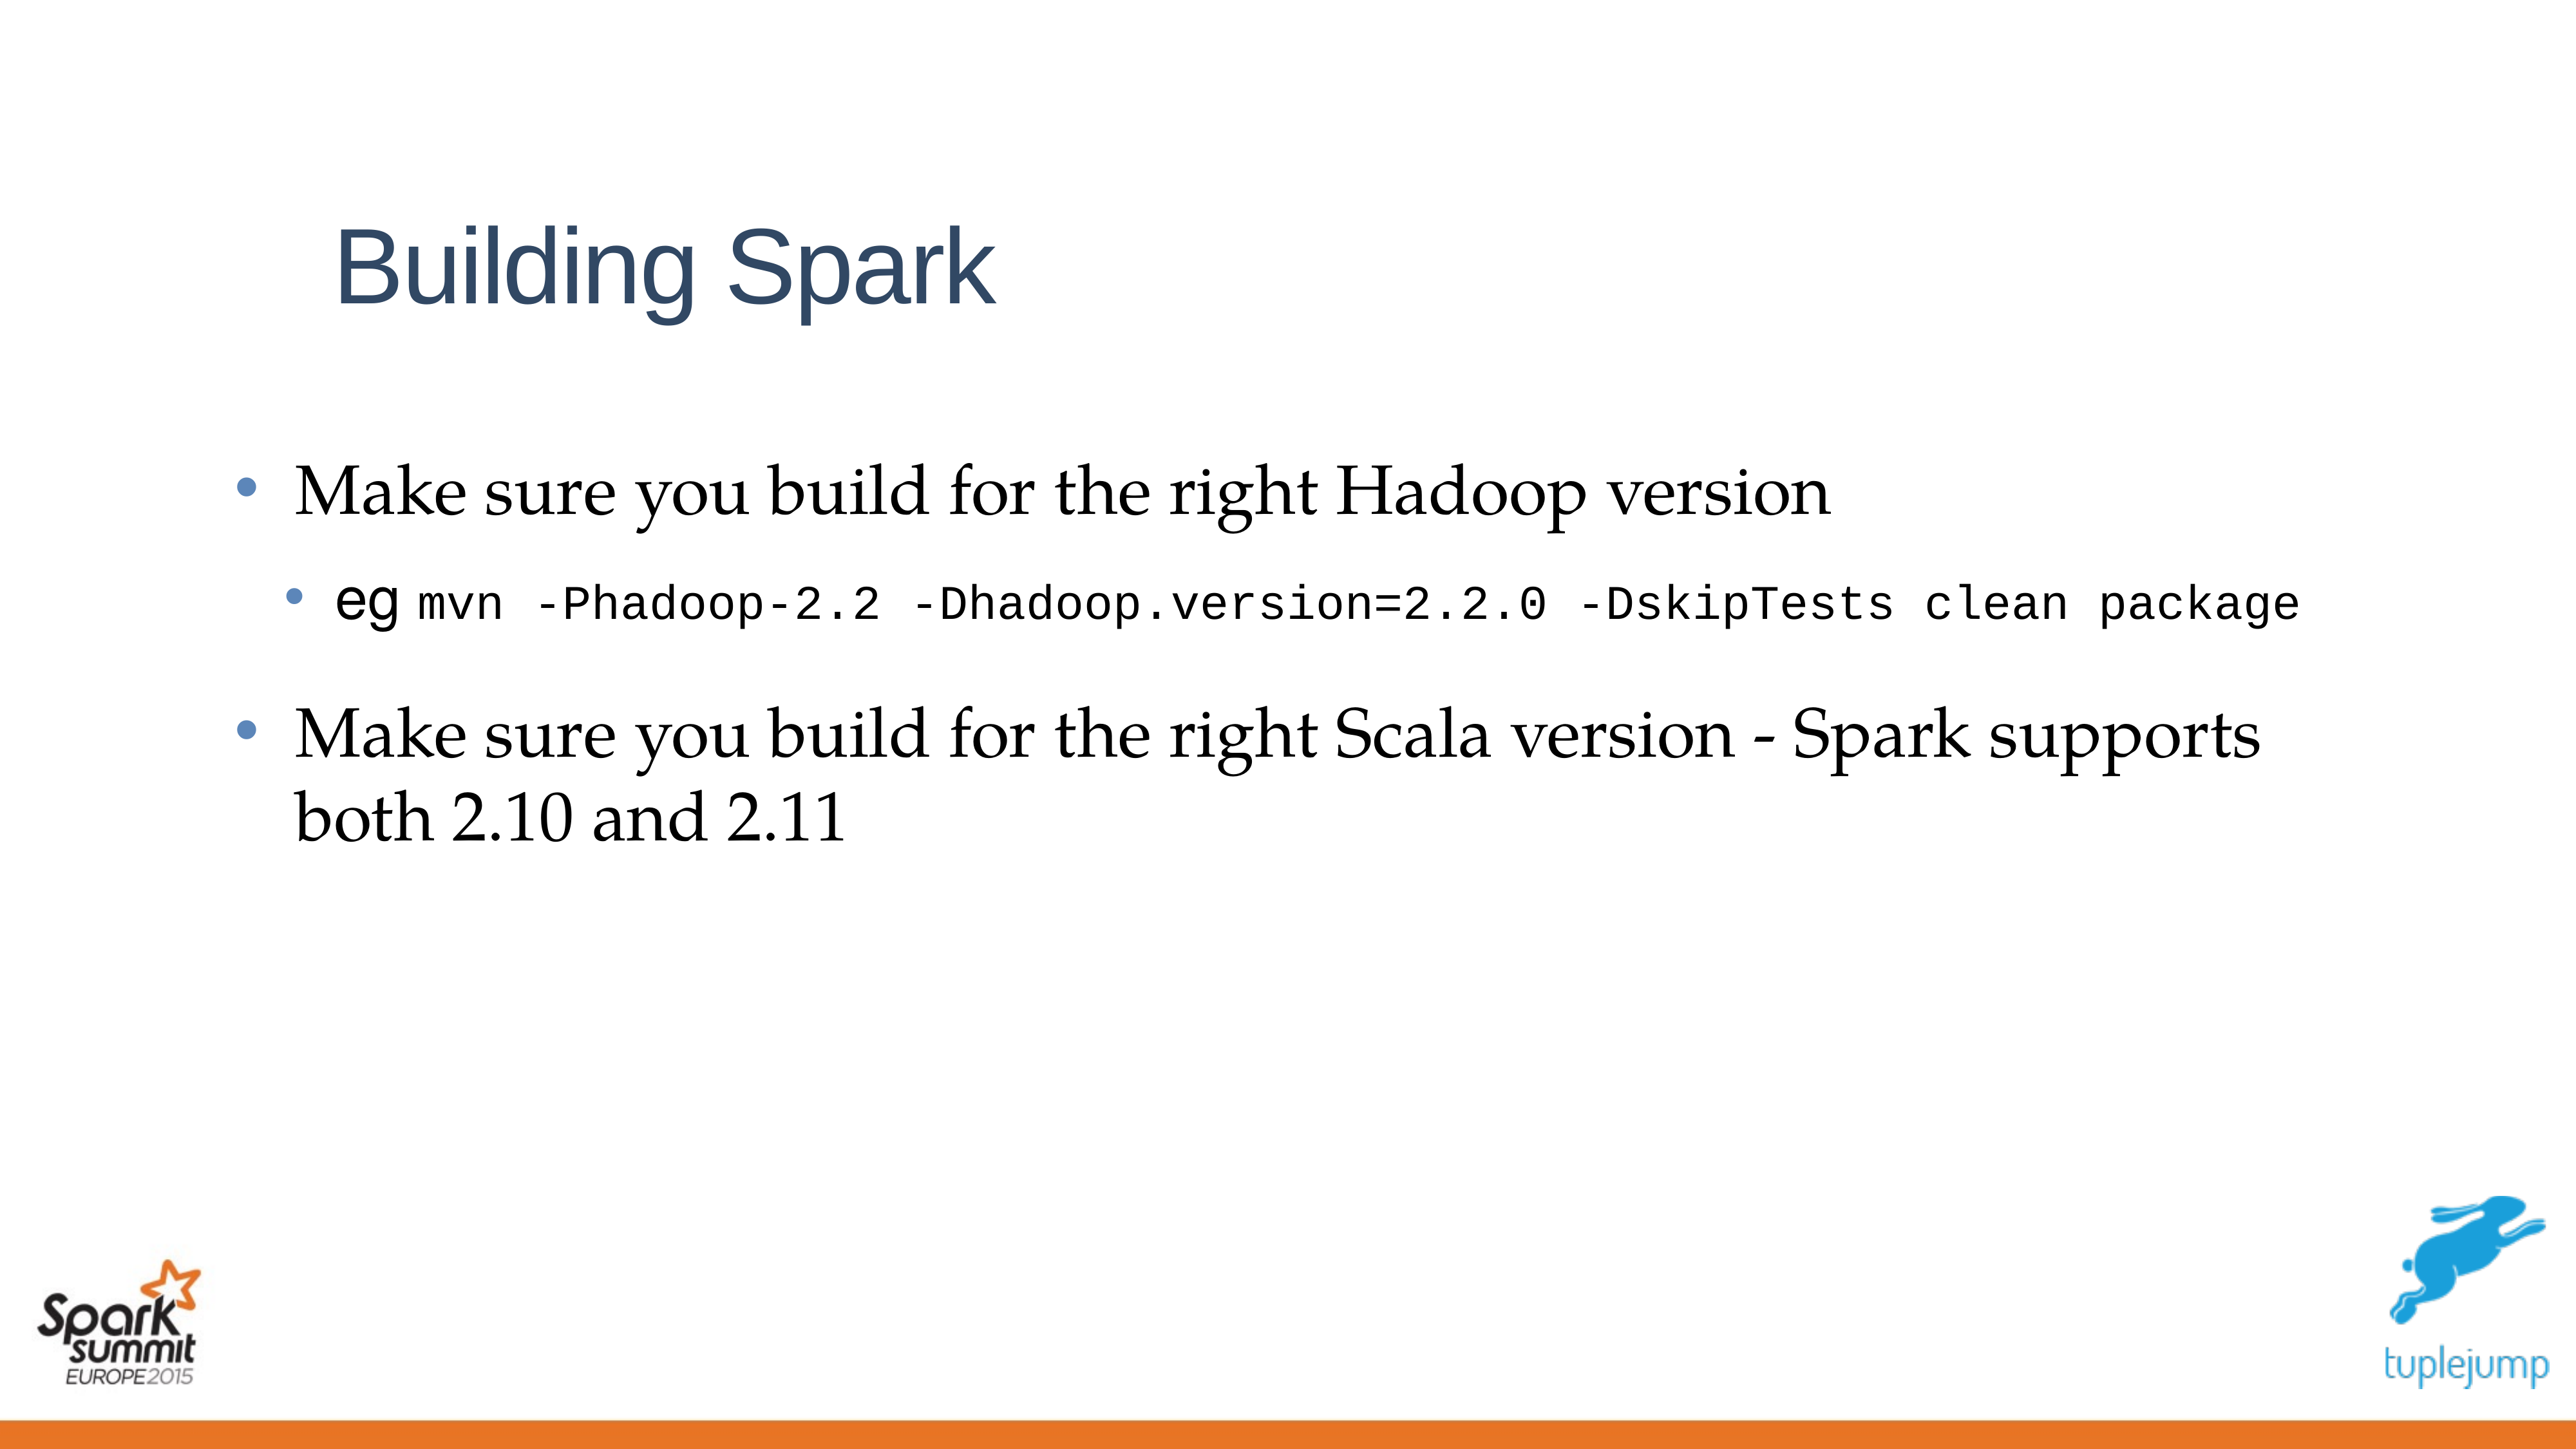

17
# Building Spark
Make sure you build for the right Hadoop version
eg mvn -Phadoop-2.2 -Dhadoop.version=2.2.0 -DskipTests clean package
Make sure you build for the right Scala version - Spark supports both 2.10 and 2.11